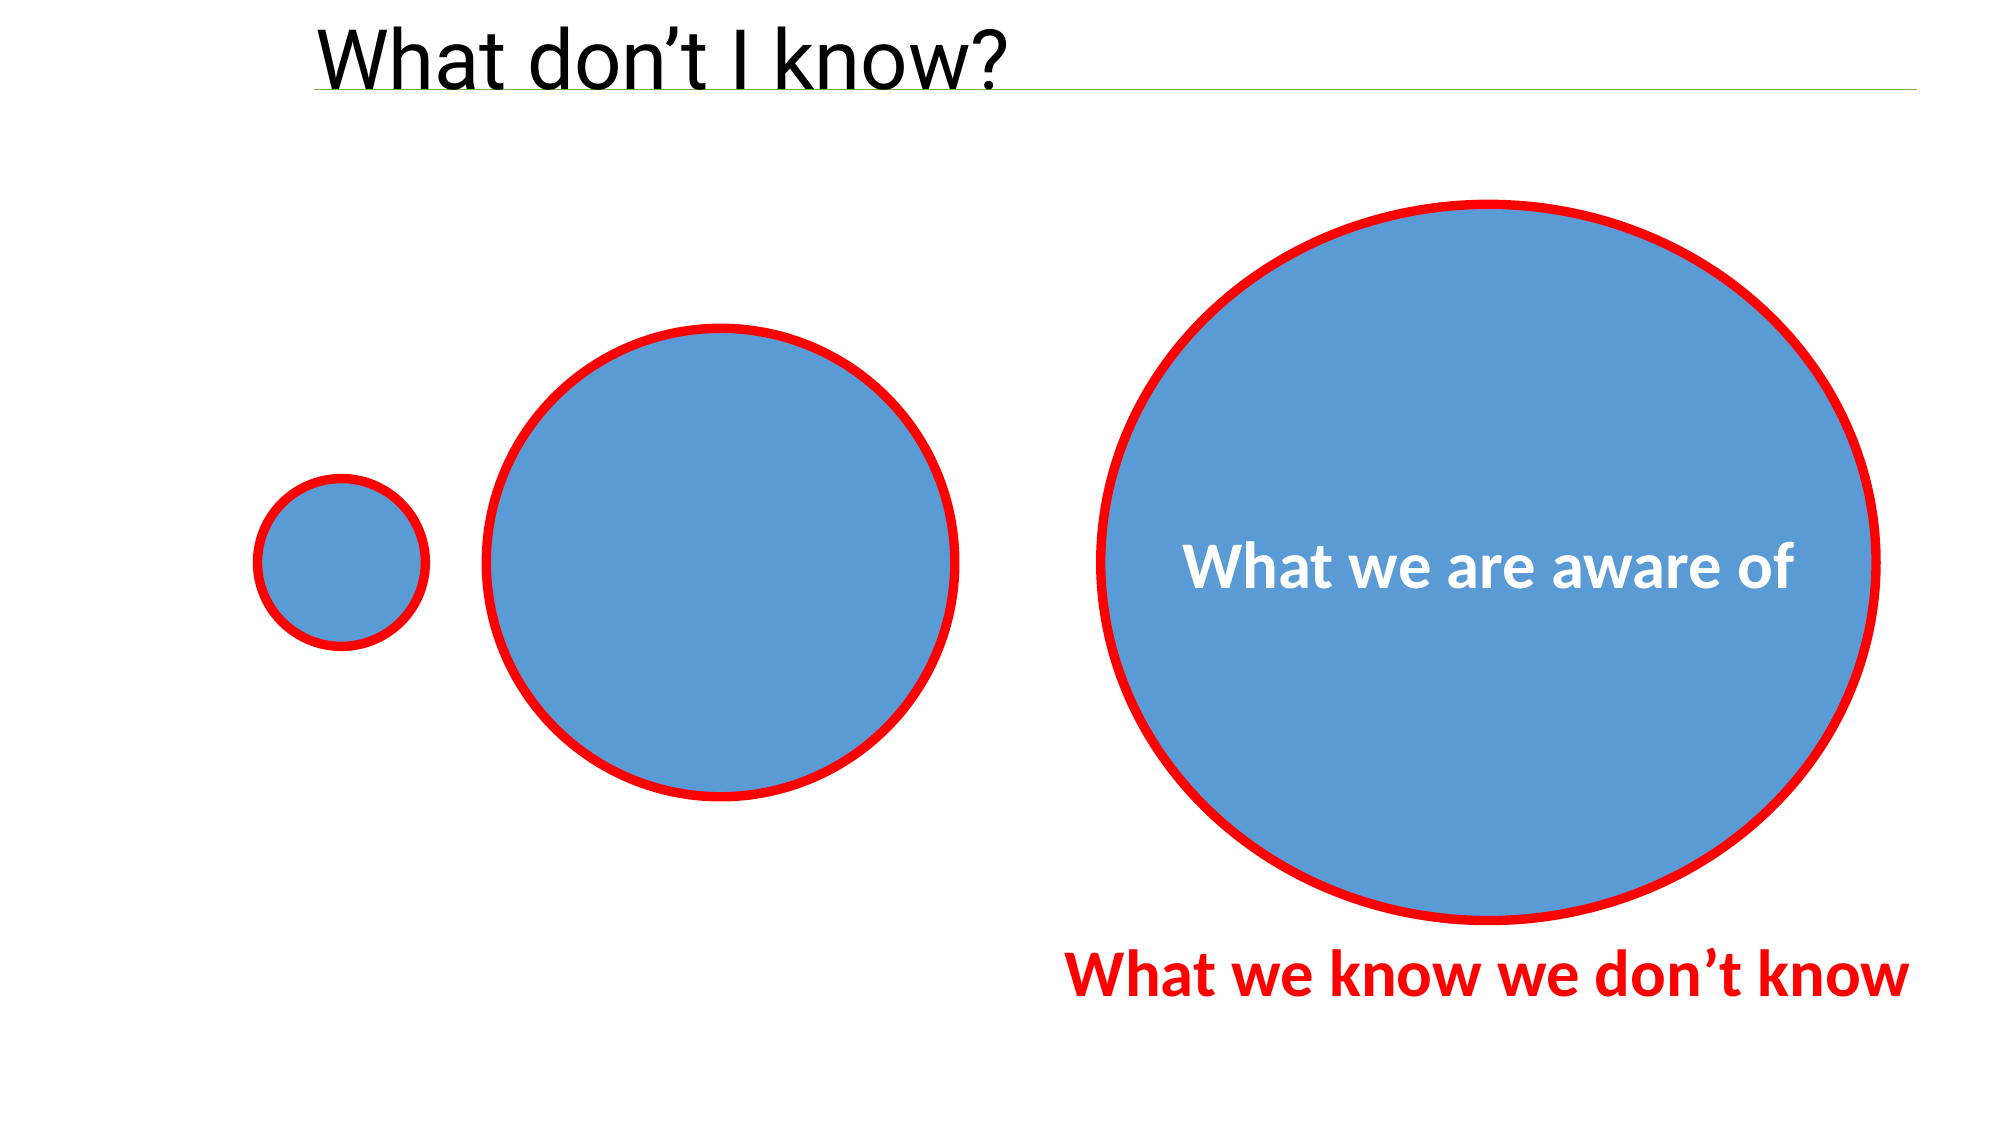

# What don’t I know?

What we are aware of
What we know we don’t know